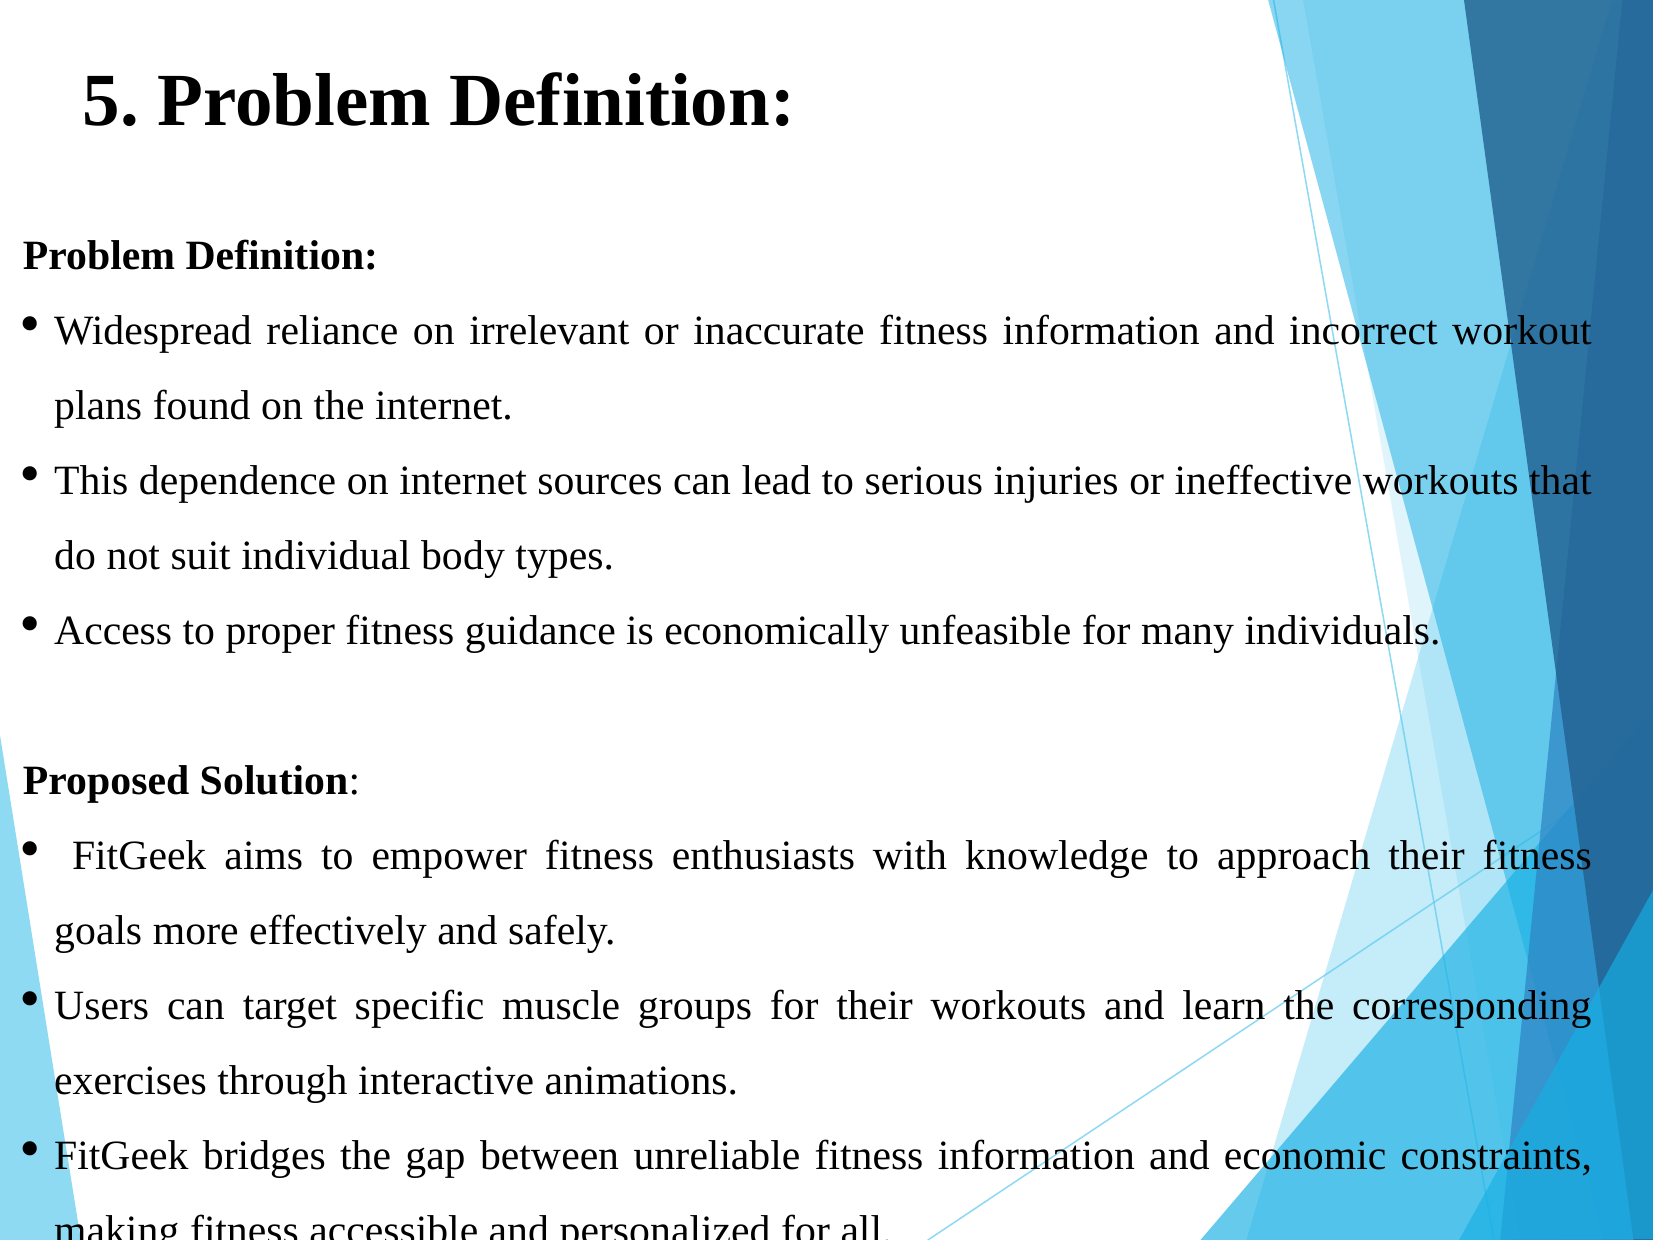

5. Problem Definition:
Problem Definition:
Widespread reliance on irrelevant or inaccurate fitness information and incorrect workout plans found on the internet.
This dependence on internet sources can lead to serious injuries or ineffective workouts that do not suit individual body types.
Access to proper fitness guidance is economically unfeasible for many individuals.

Proposed Solution:
 FitGeek aims to empower fitness enthusiasts with knowledge to approach their fitness goals more effectively and safely.
Users can target specific muscle groups for their workouts and learn the corresponding exercises through interactive animations.
FitGeek bridges the gap between unreliable fitness information and economic constraints, making fitness accessible and personalized for all.